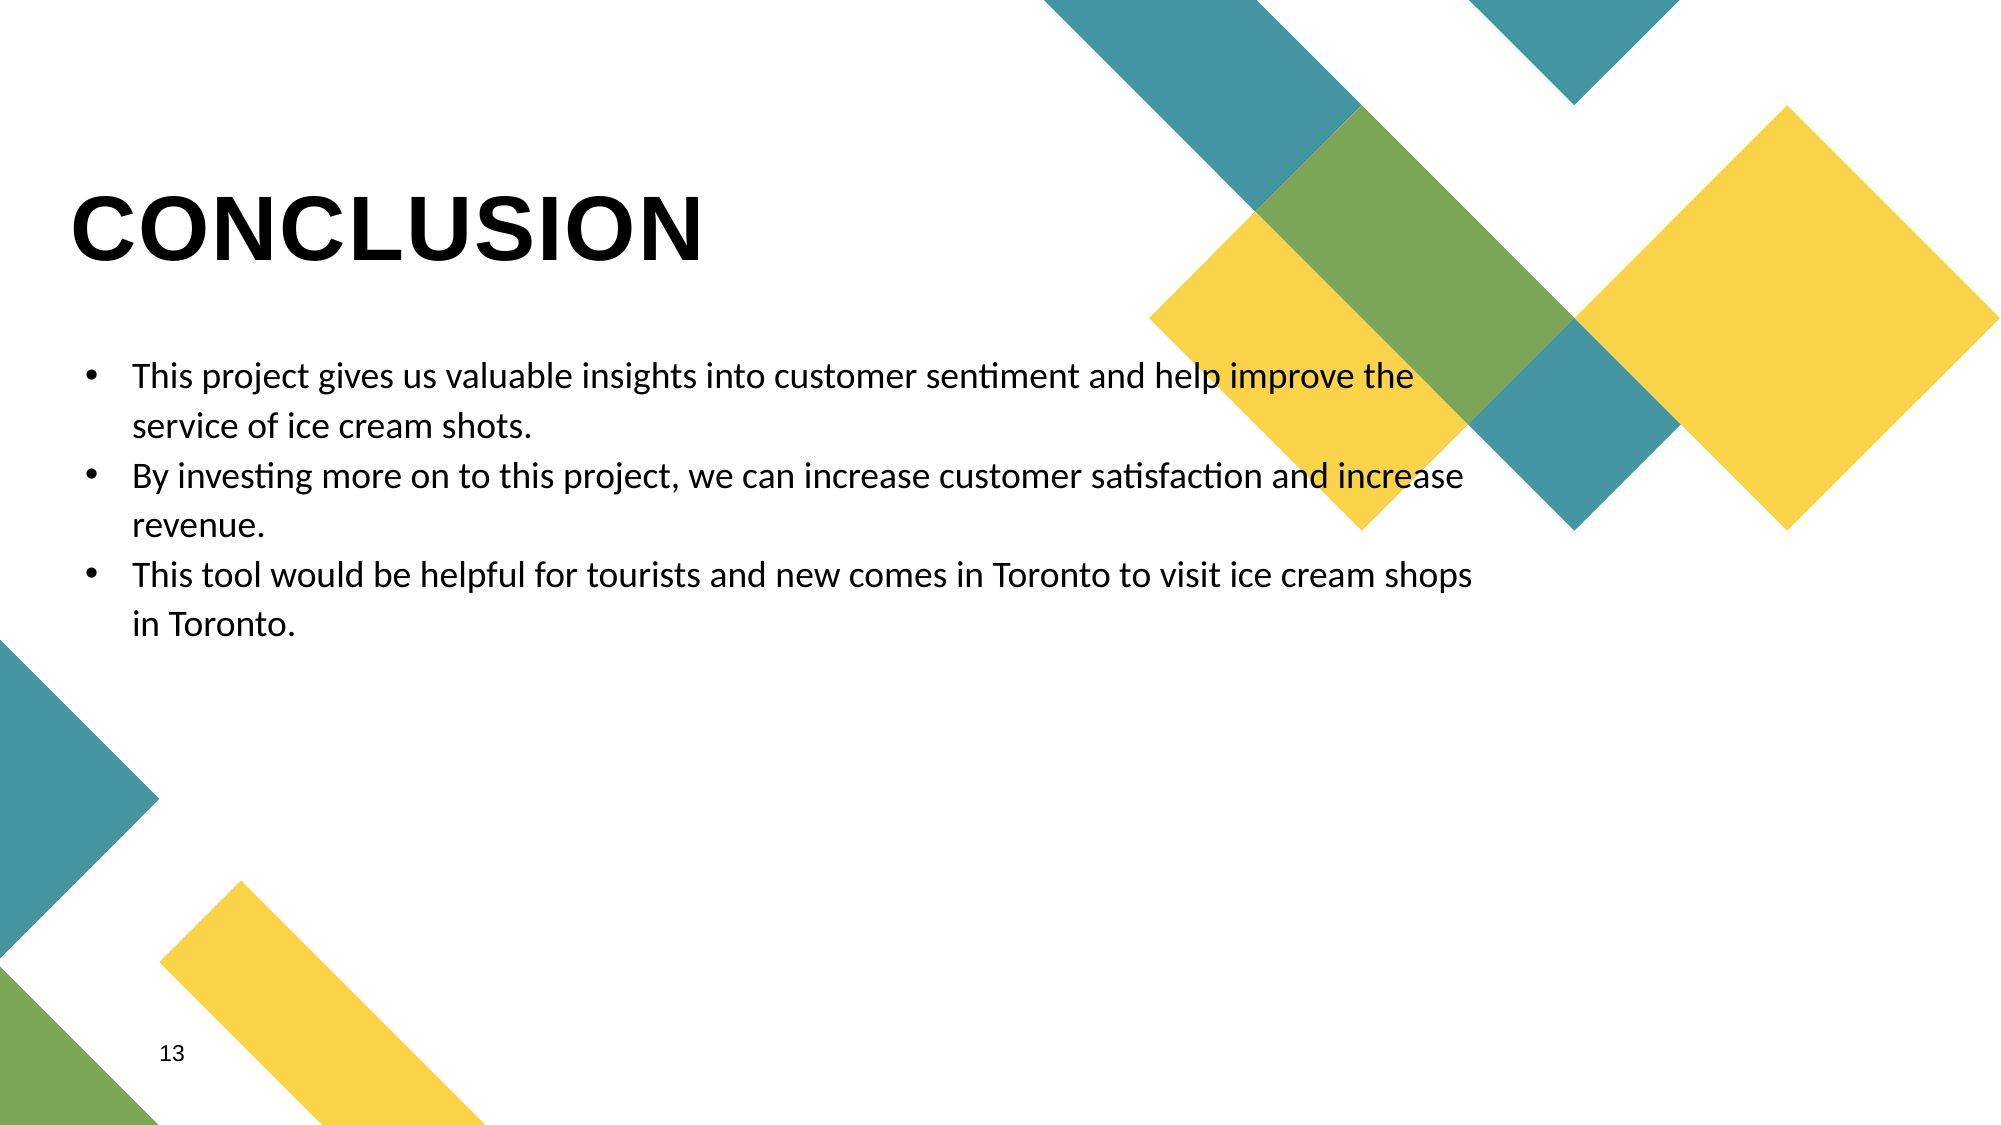

# CONCLUSION

This project gives us valuable insights into customer sentiment and help improve the service of ice cream shots.
By investing more on to this project, we can increase customer satisfaction and increase revenue.
This tool would be helpful for tourists and new comes in Toronto to visit ice cream shops in Toronto.

13